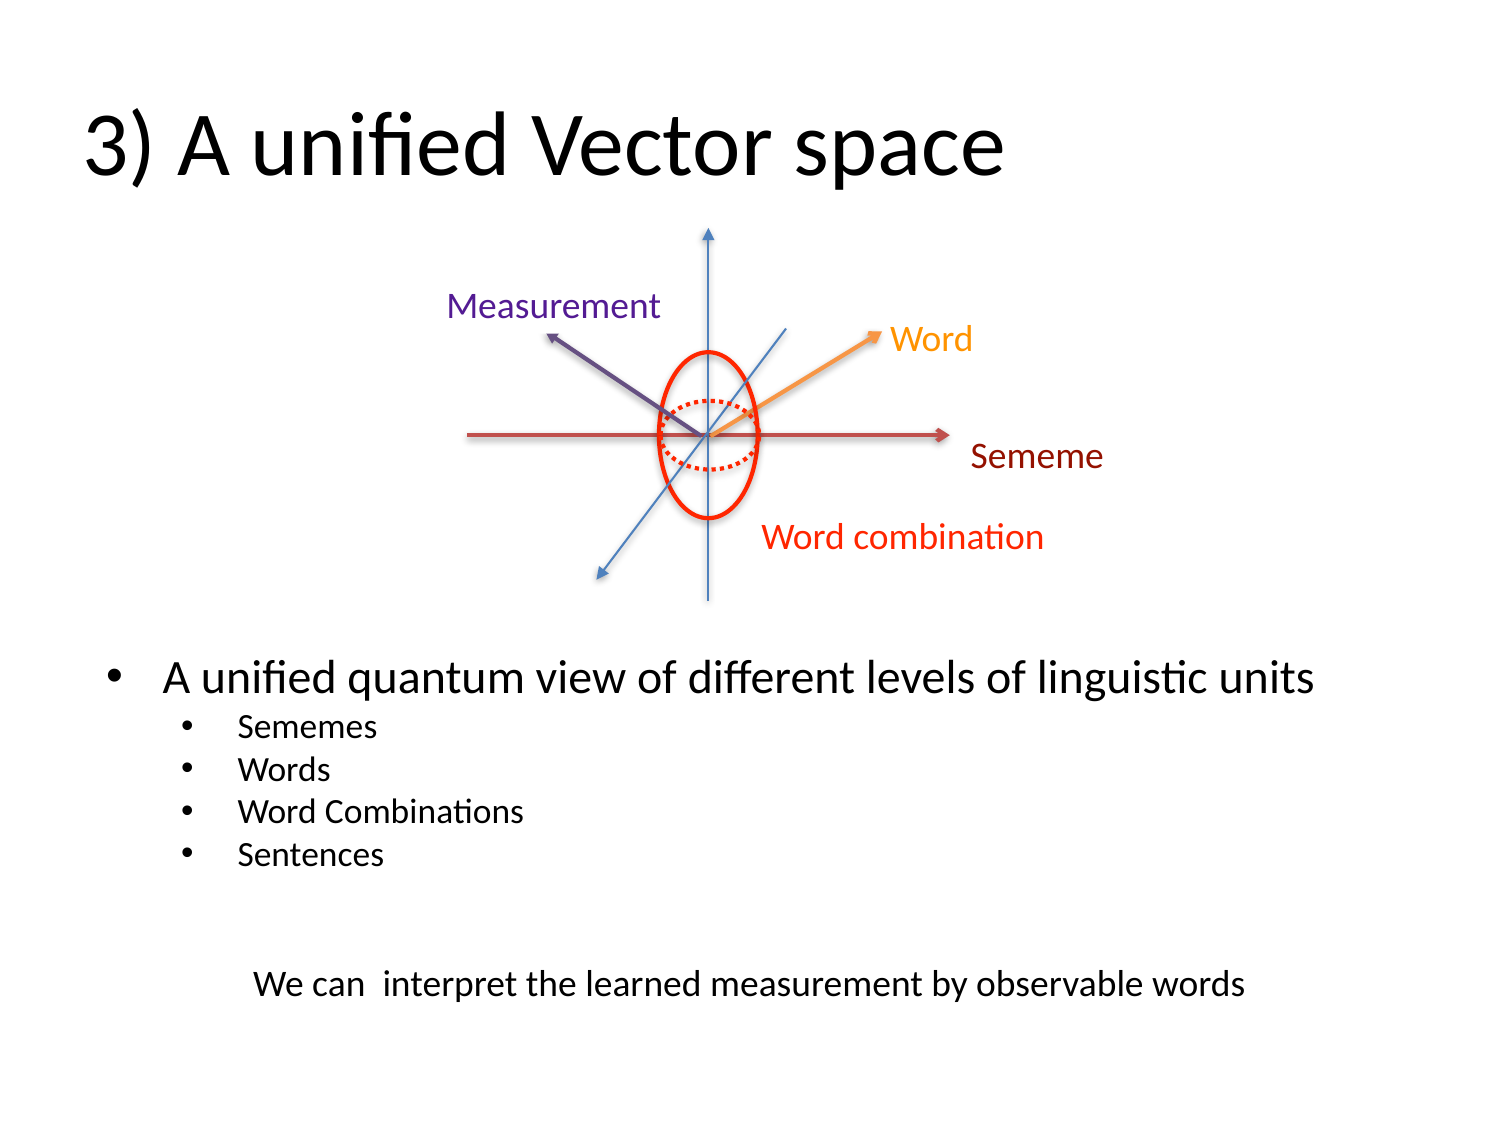

# 3) A unified Vector space

Measurement
Word

Sememe

Word combination
A unified quantum view of different levels of linguistic units
Sememes
Words
Word Combinations
Sentences
We can  interpret the learned measurement by observable words
30